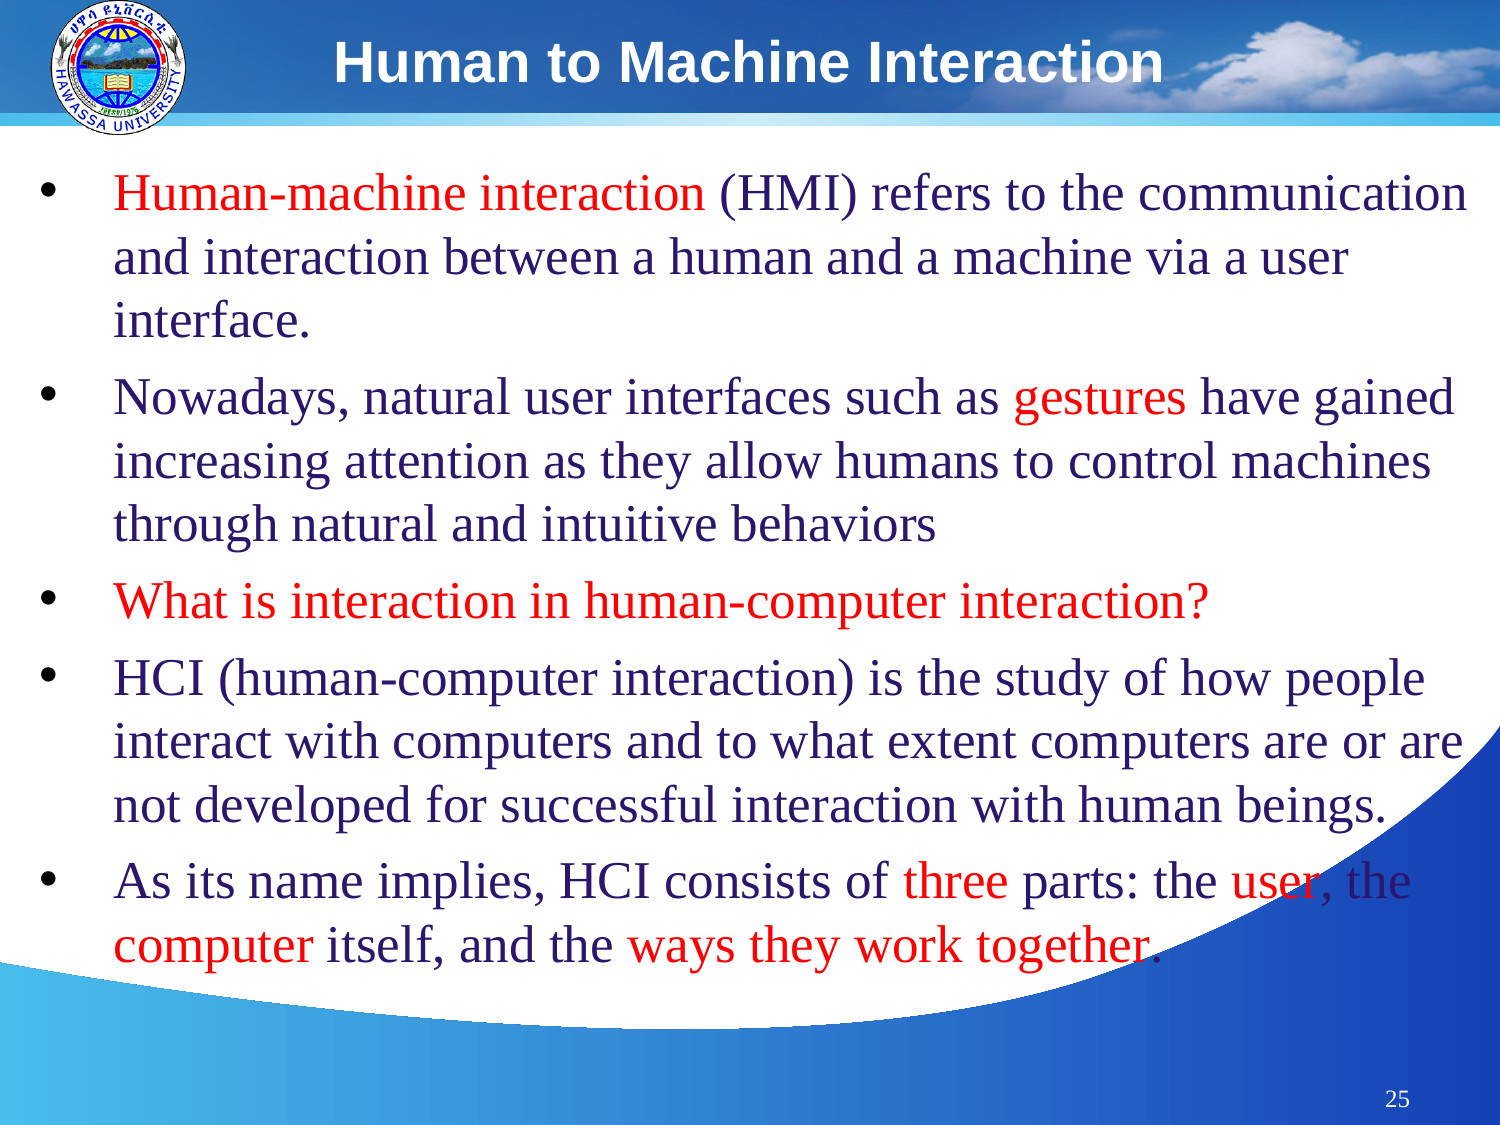

# Human to Machine Interaction
Human-machine interaction (HMI) refers to the communication and interaction between a human and a machine via a user interface.
Nowadays, natural user interfaces such as gestures have gained increasing attention as they allow humans to control machines through natural and intuitive behaviors
What is interaction in human-computer interaction?
HCI (human-computer interaction) is the study of how people interact with computers and to what extent computers are or are not developed for successful interaction with human beings.
As its name implies, HCI consists of three parts: the user, the computer itself, and the ways they work together.
25